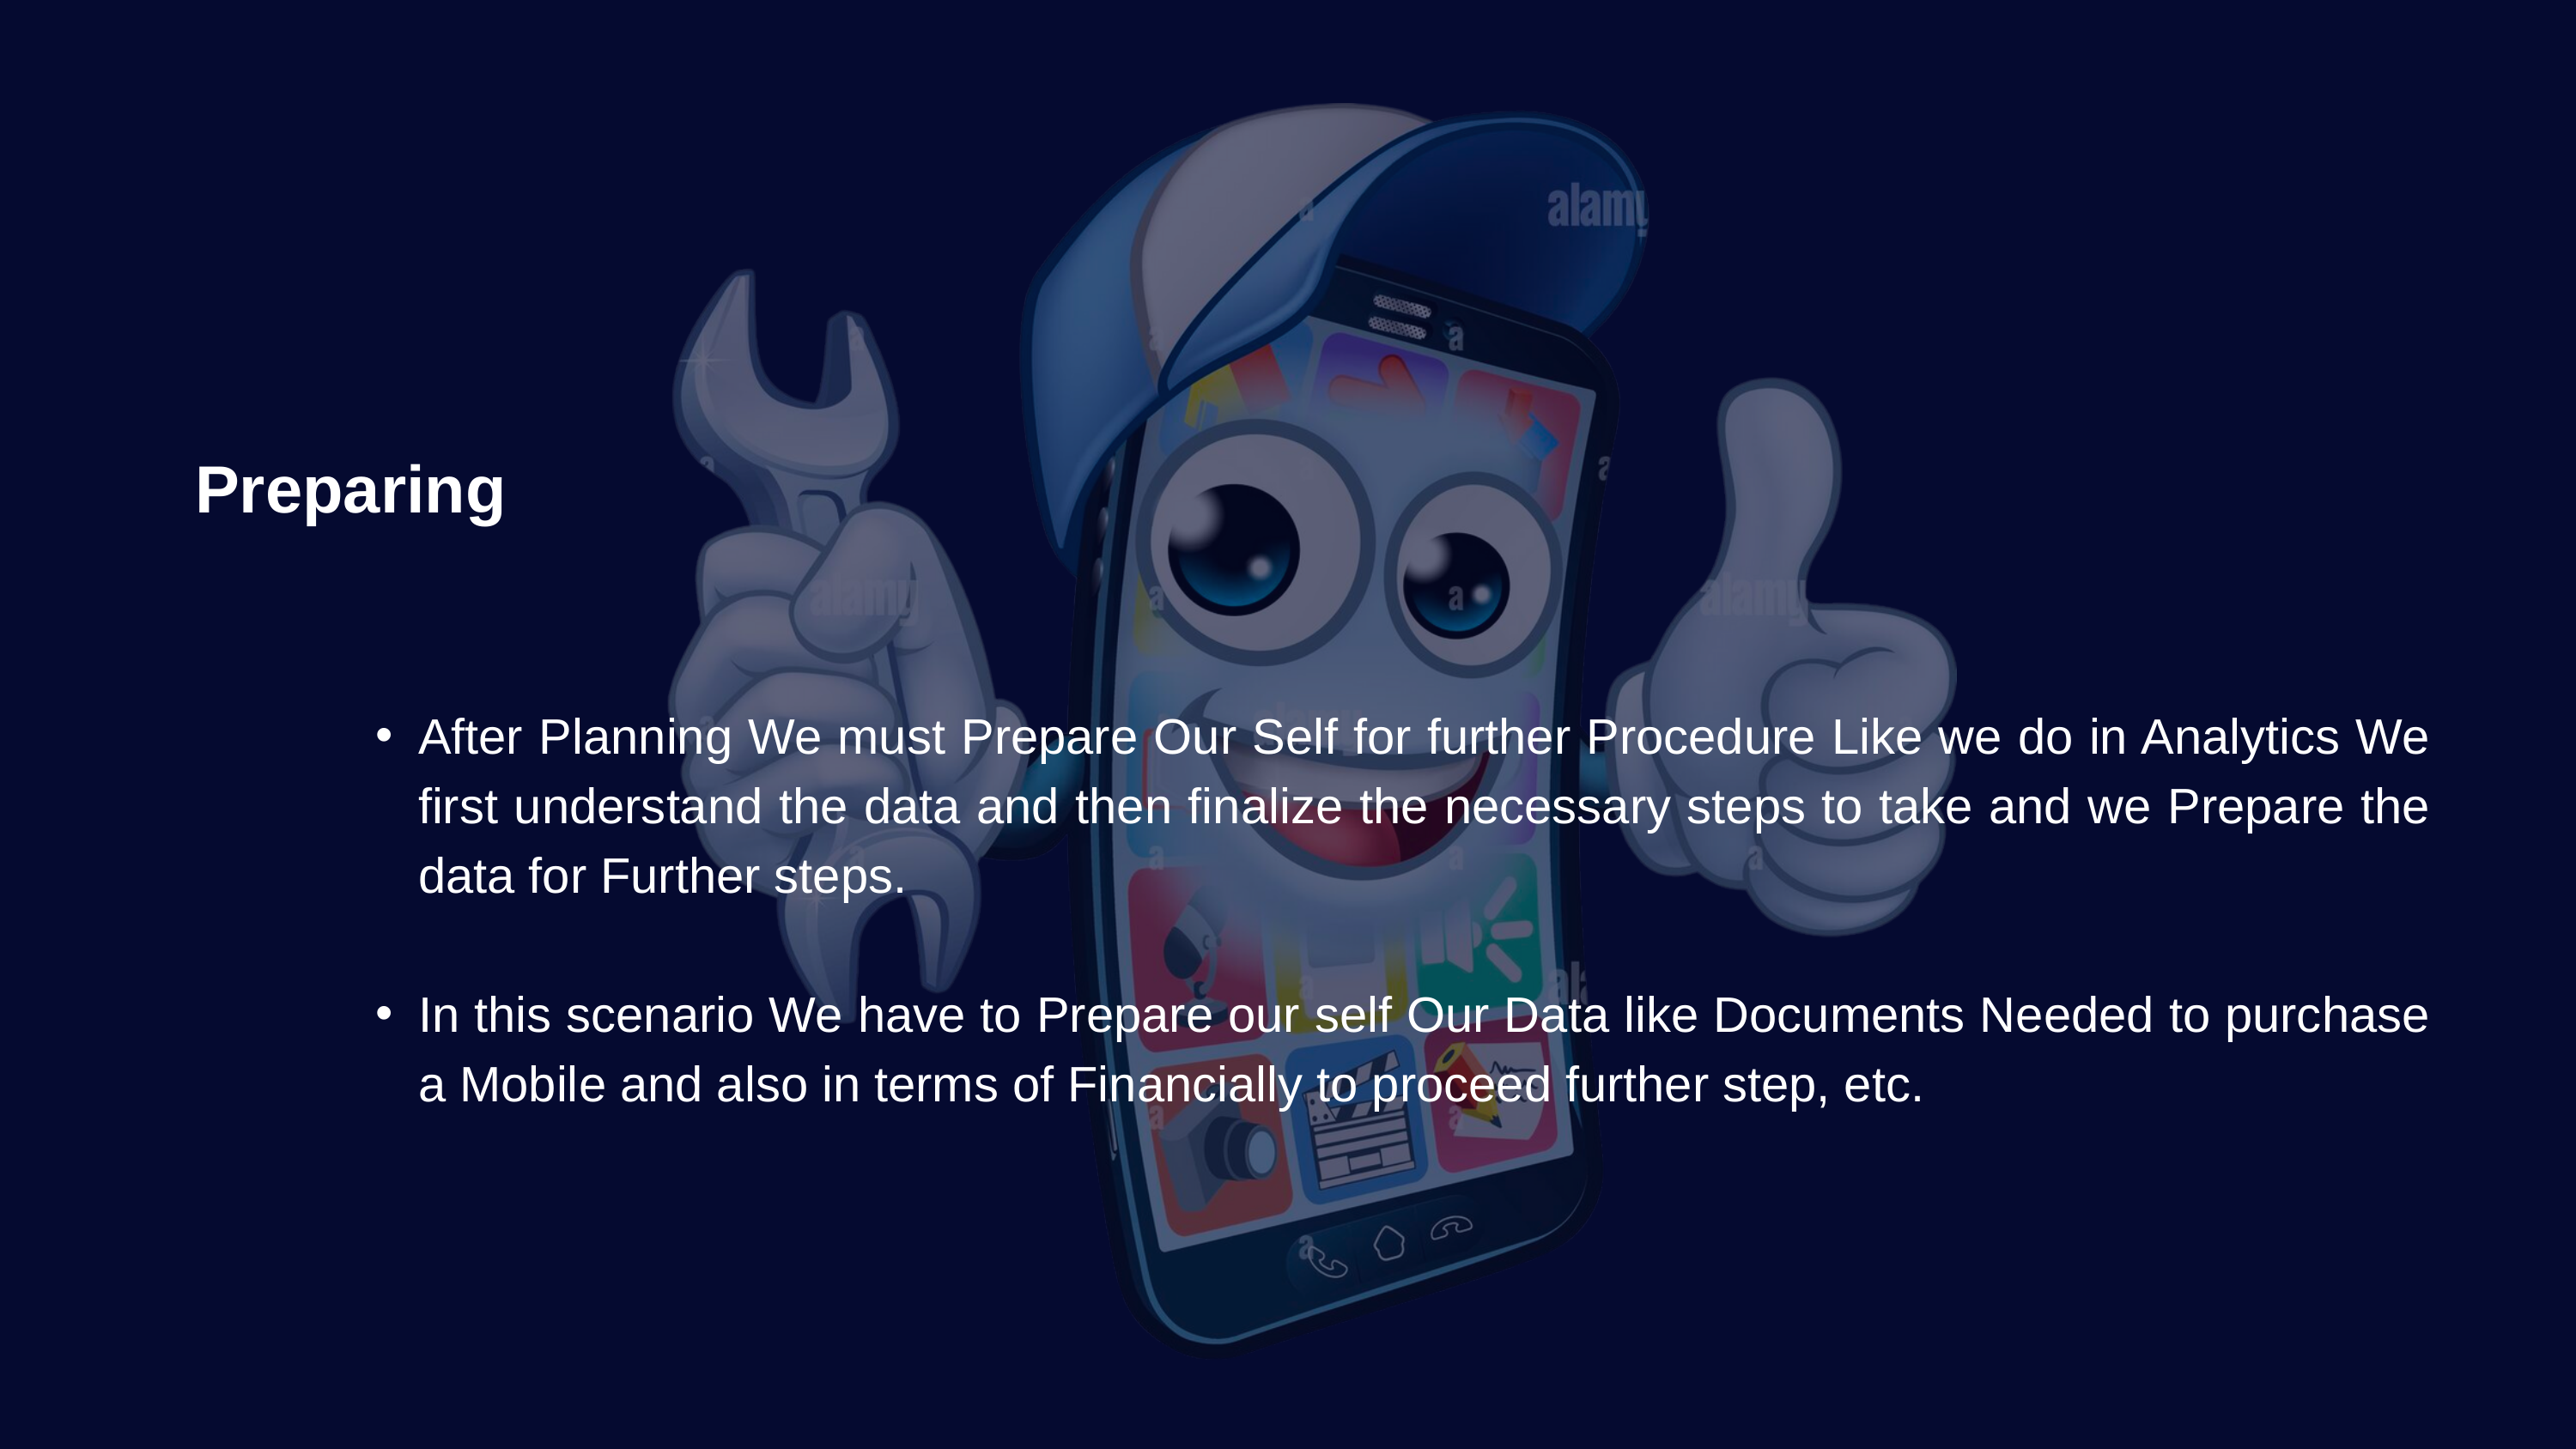

Preparing
After Planning We must Prepare Our Self for further Procedure Like we do in Analytics We first understand the data and then finalize the necessary steps to take and we Prepare the data for Further steps.

In this scenario We have to Prepare our self Our Data like Documents Needed to purchase a Mobile and also in terms of Financially to proceed further step, etc.